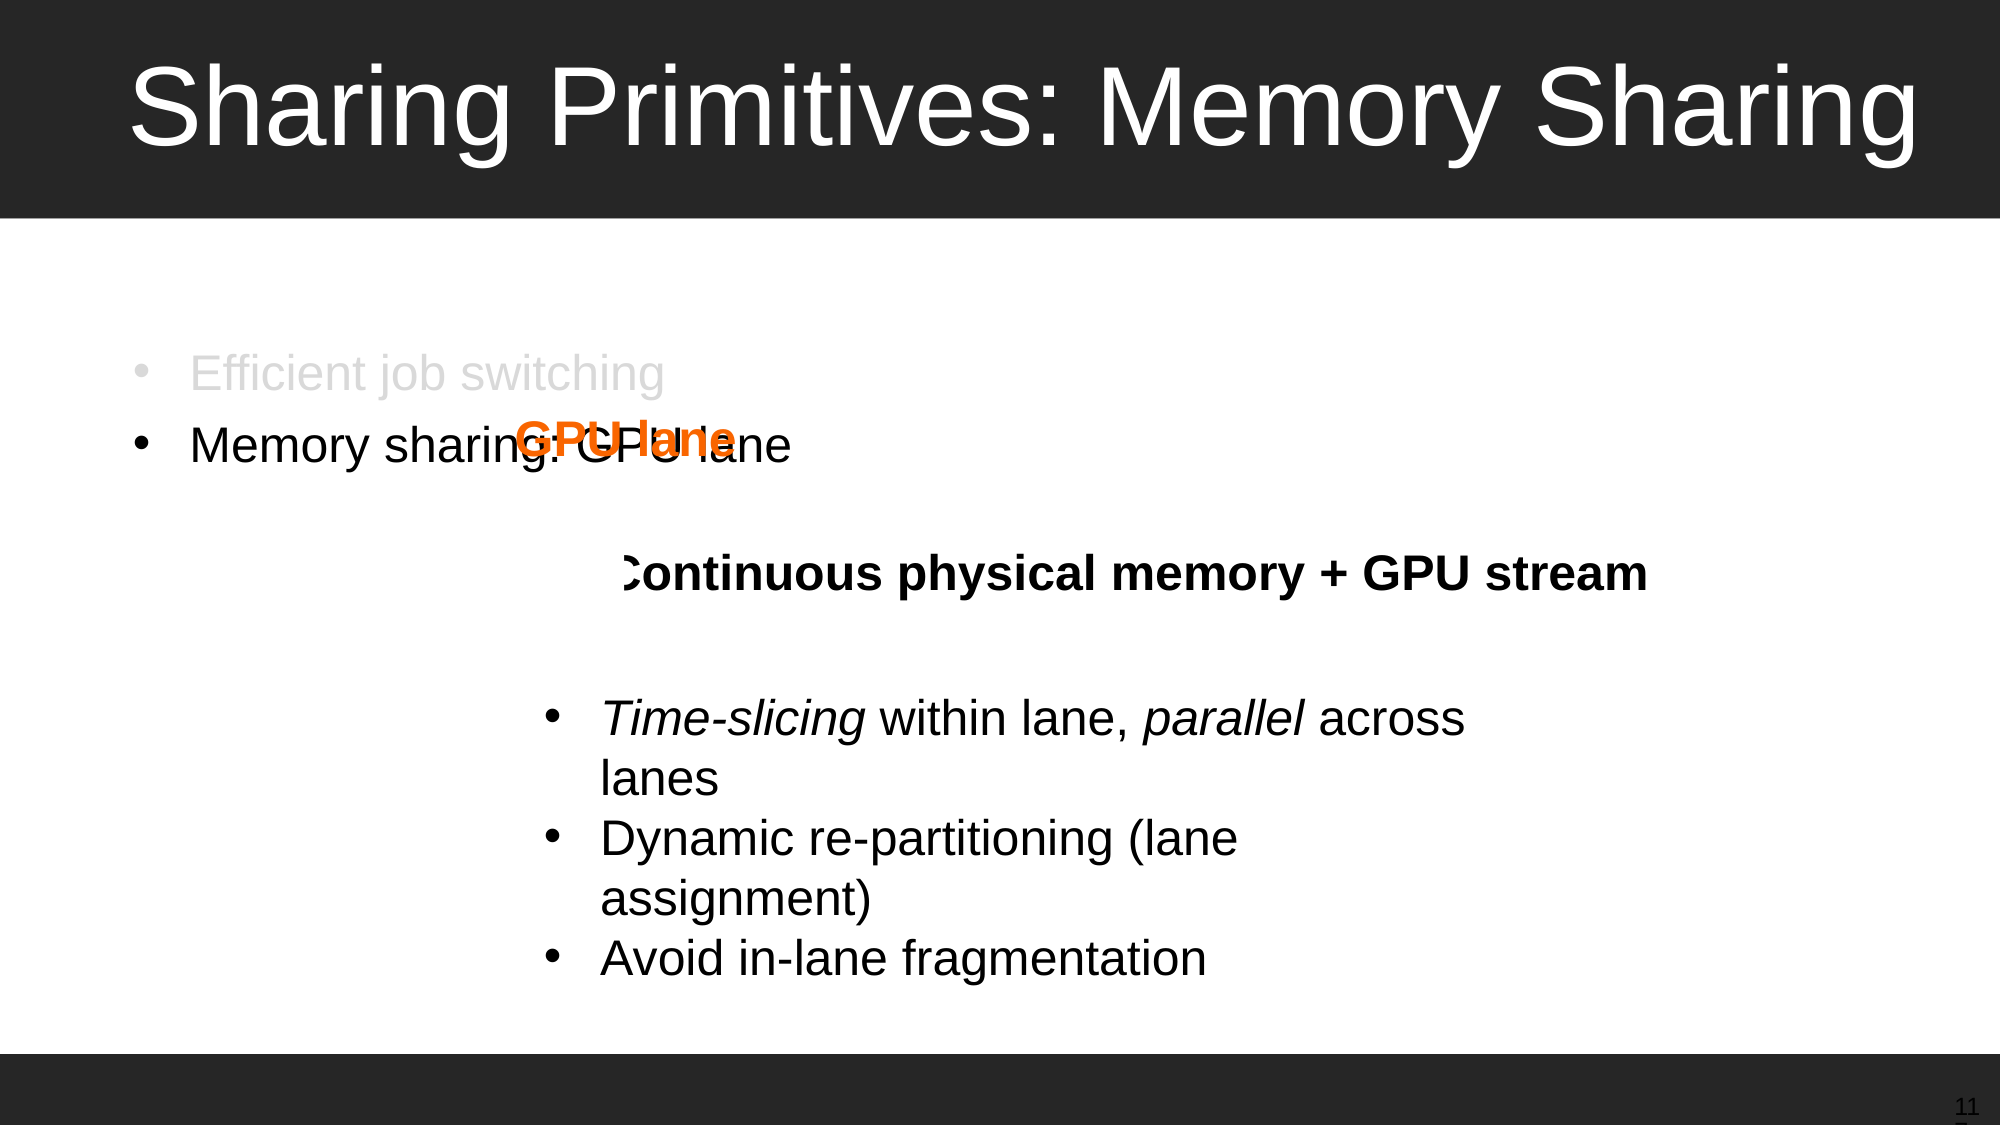

# Sharing Primitives: Memory Sharing
Efficient job switching
Memory sharing: GPU lane
GPU lane
Deep Learning Frameworks

= Continuous physical memory + GPU stream
Time-slicing within lane, parallel across lanes
Dynamic re-partitioning (lane assignment)
Avoid in-lane fragmentation

117